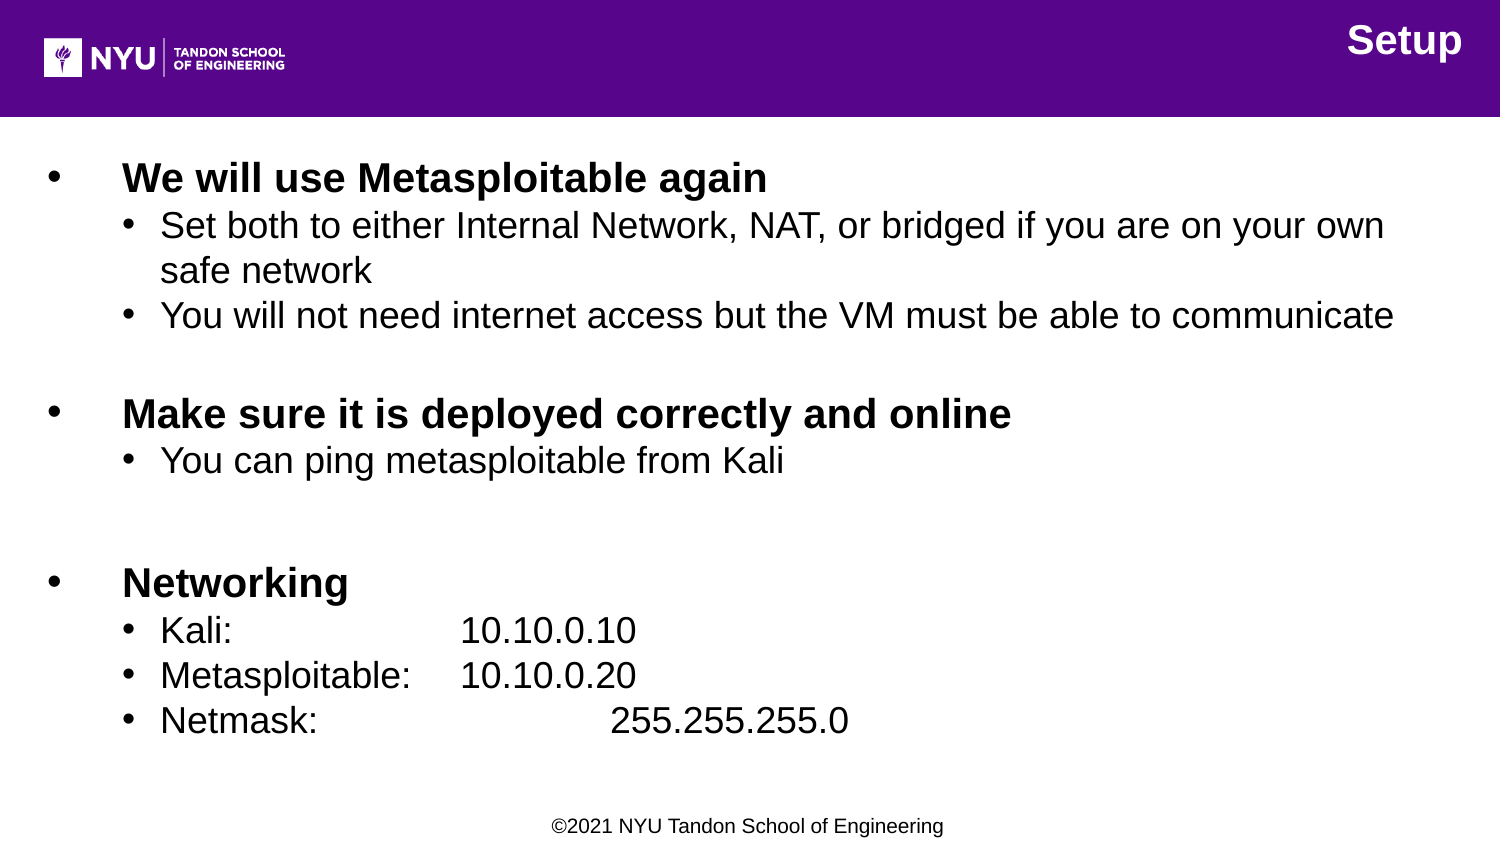

Setup
We will use Metasploitable again
Set both to either Internal Network, NAT, or bridged if you are on your own safe network
You will not need internet access but the VM must be able to communicate

Make sure it is deployed correctly and online
You can ping metasploitable from Kali

Networking
Kali: 		10.10.0.10
Metasploitable:	10.10.0.20
Netmask:		255.255.255.0